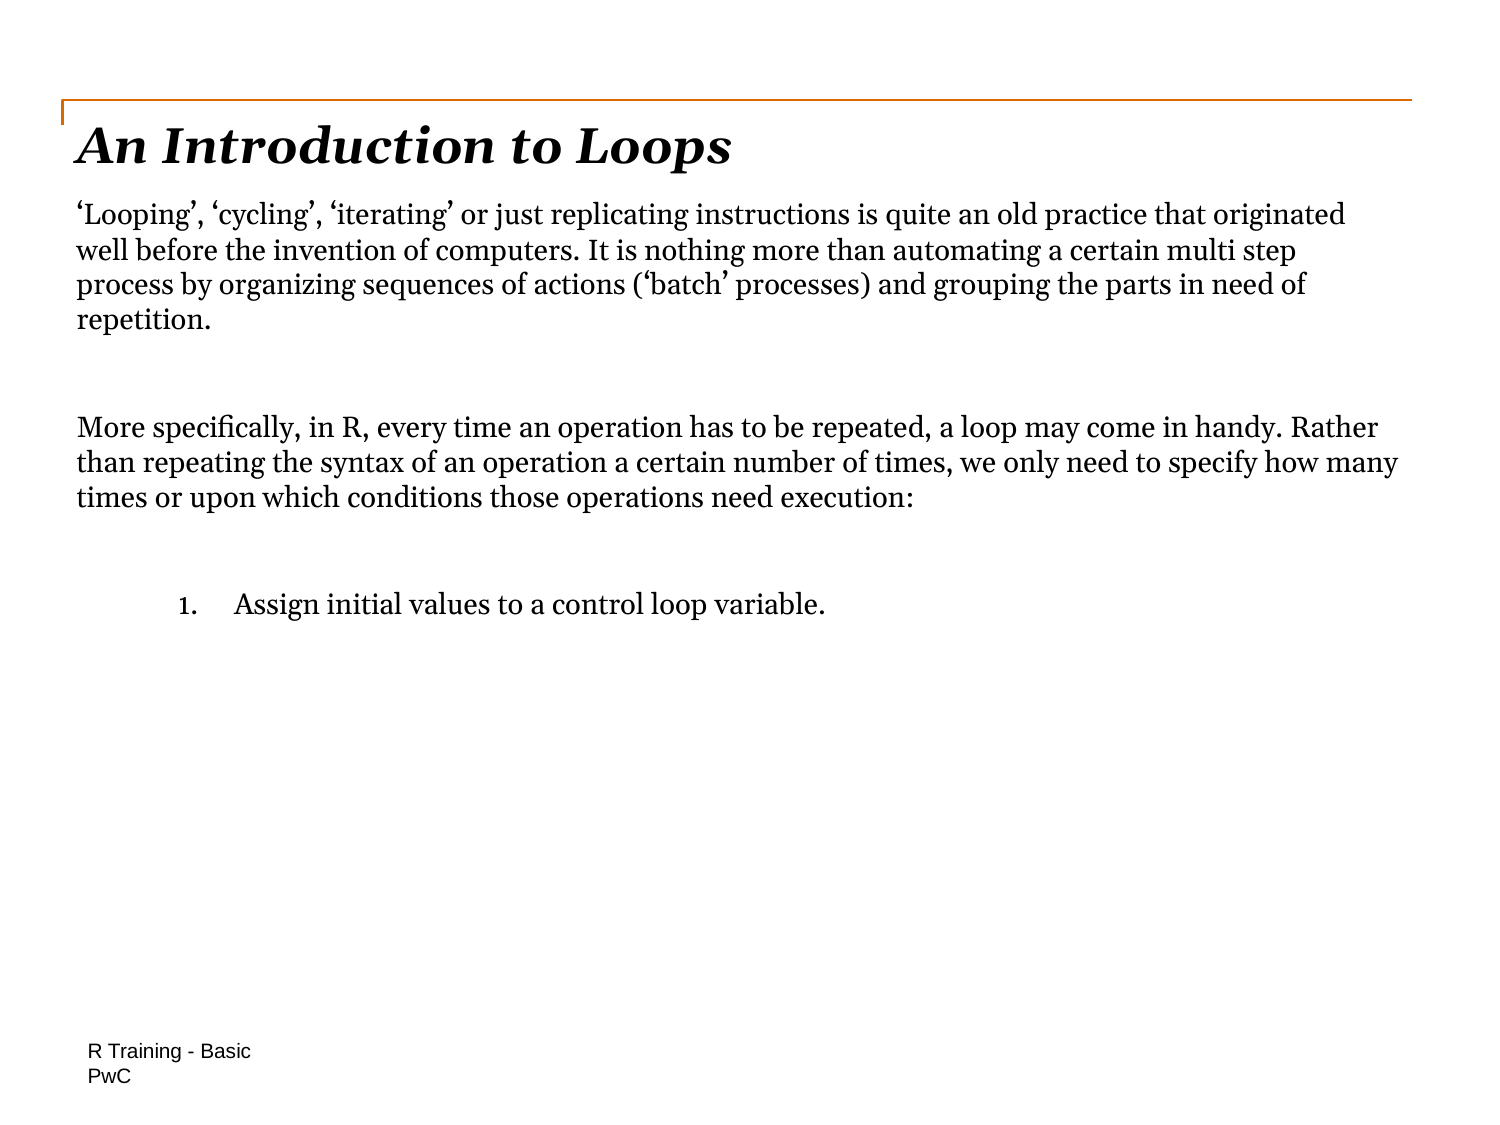

# An Introduction to Loops
‘Looping’, ‘cycling’, ‘iterating’ or just replicating instructions is quite an old practice that originated well before the invention of computers. It is nothing more than automating a certain multi step process by organizing sequences of actions (‘batch’ processes) and grouping the parts in need of repetition.

More specifically, in R, every time an operation has to be repeated, a loop may come in handy. Rather than repeating the syntax of an operation a certain number of times, we only need to specify how many times or upon which conditions those operations need execution:

Assign initial values to a control loop variable.
R Training - Basic